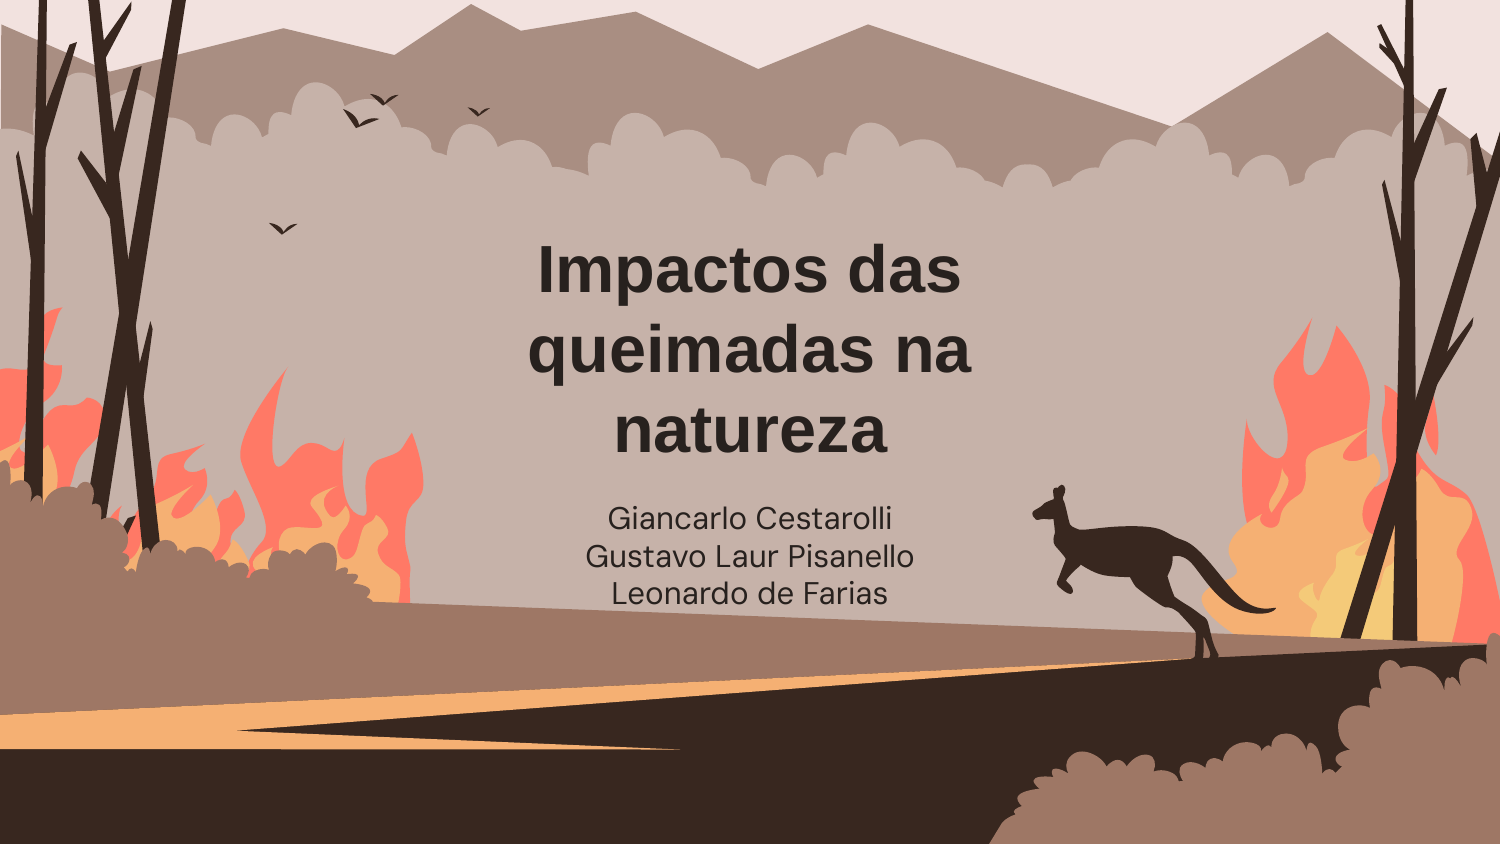

# Impactos das queimadas na natureza

Giancarlo Cestarolli
Gustavo Laur Pisanello
Leonardo de Farias